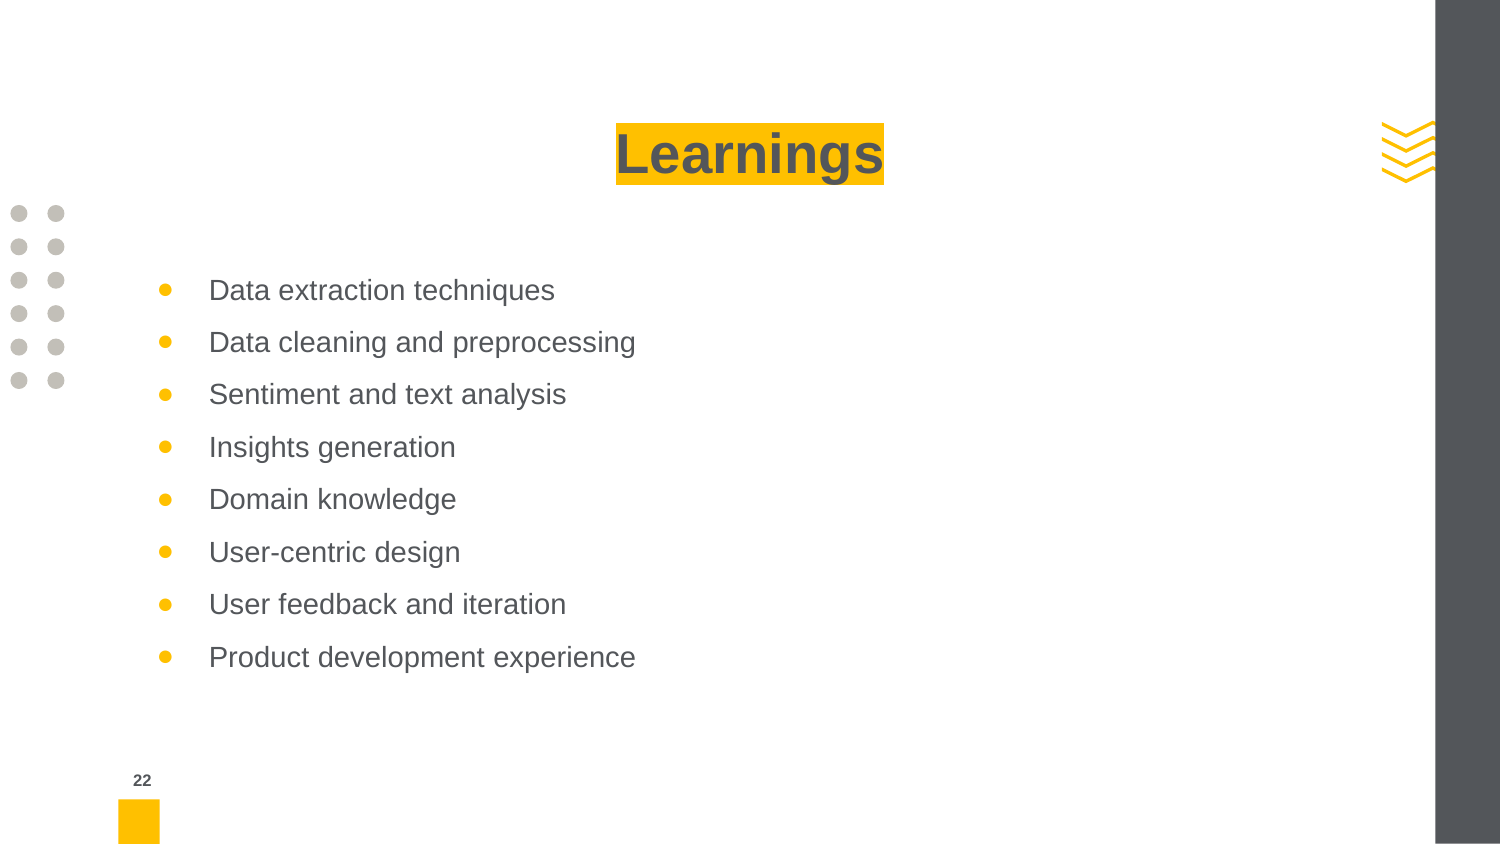

Learnings
Data extraction techniques
Data cleaning and preprocessing
Sentiment and text analysis
Insights generation
Domain knowledge
User-centric design
User feedback and iteration
Product development experience
22